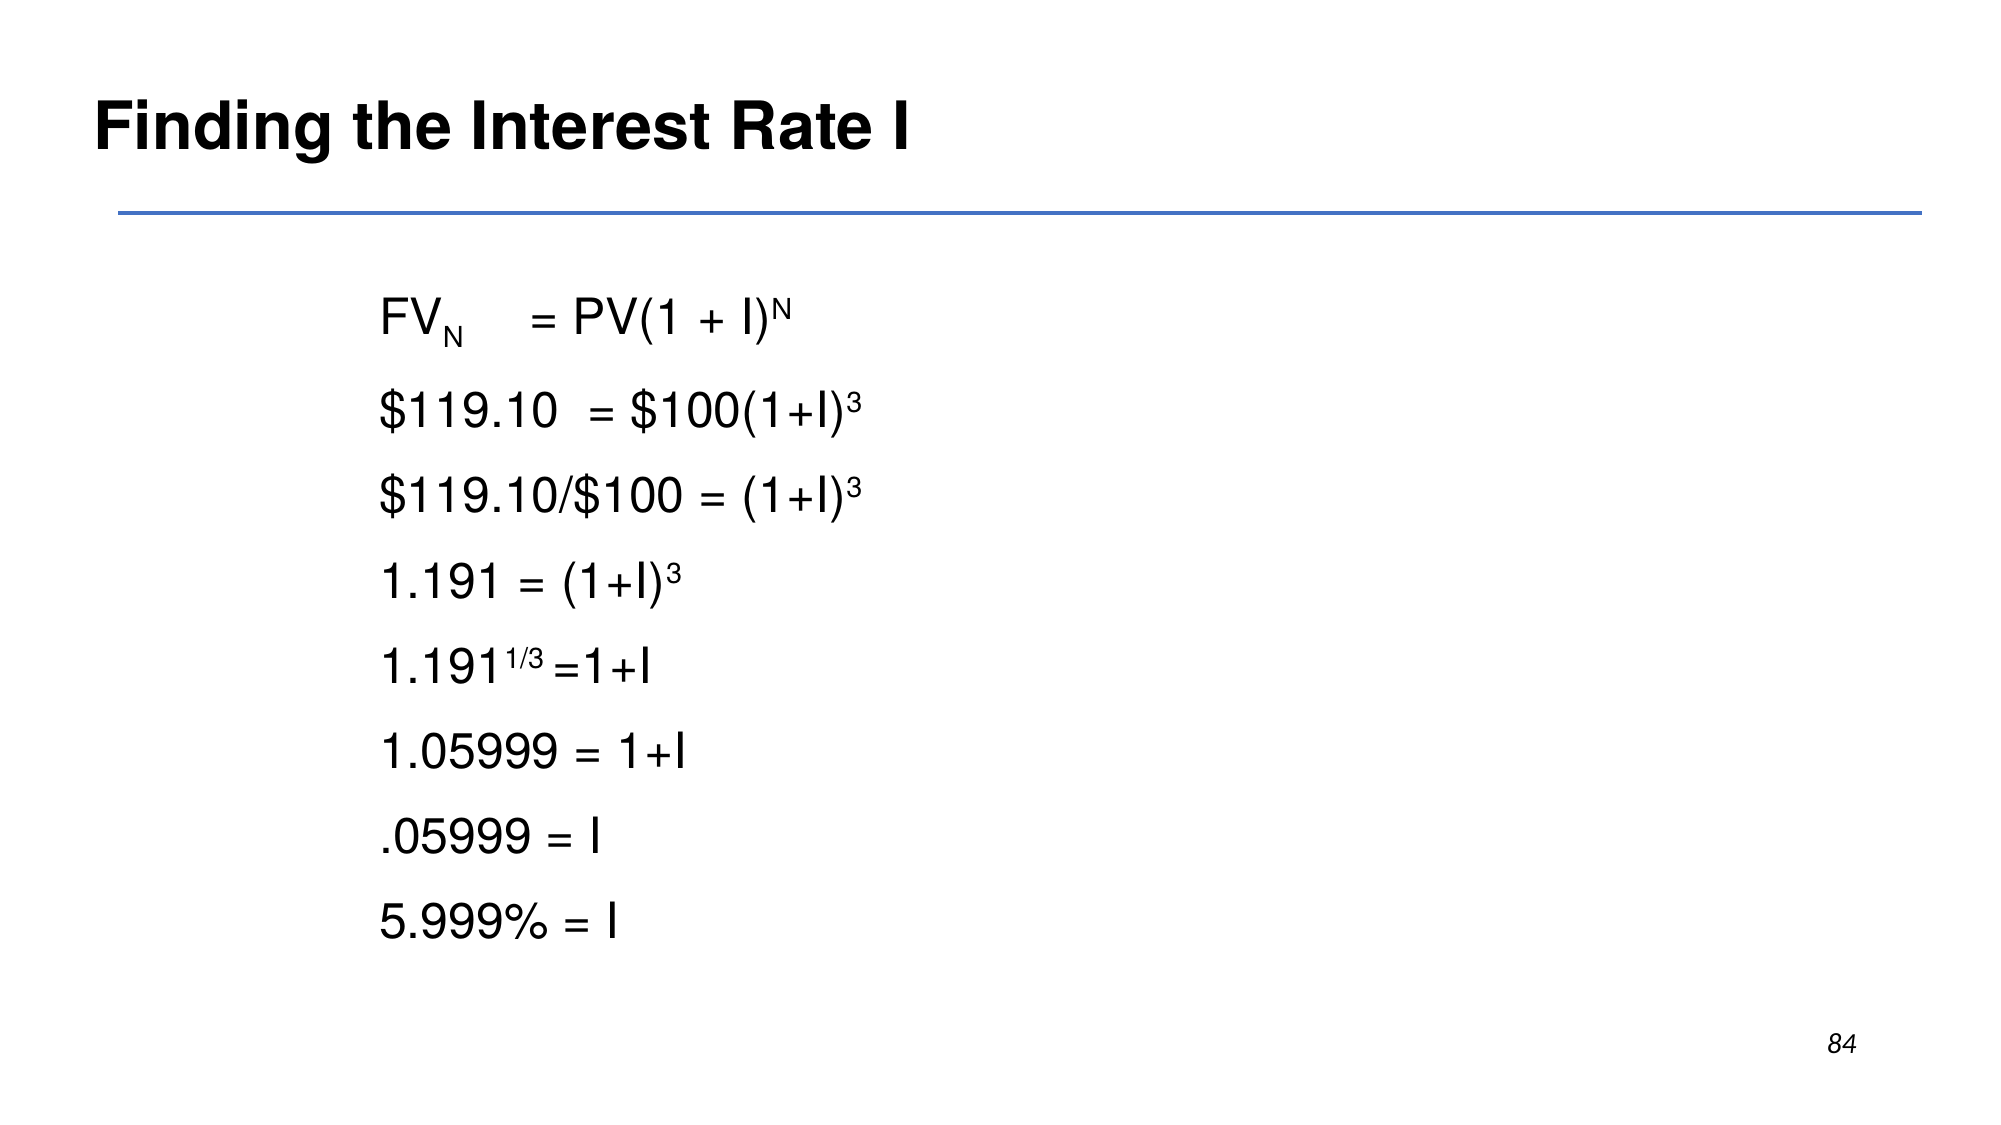

# Finding the Interest Rate I
FVN	= PV(1 + I)N
$119.10  = $100(1+I)3
$119.10/$100 = (1+I)3
1.191 = (1+I)3
1.1911/3 =1+I
1.05999 = 1+I
.05999 = I
5.999% = I